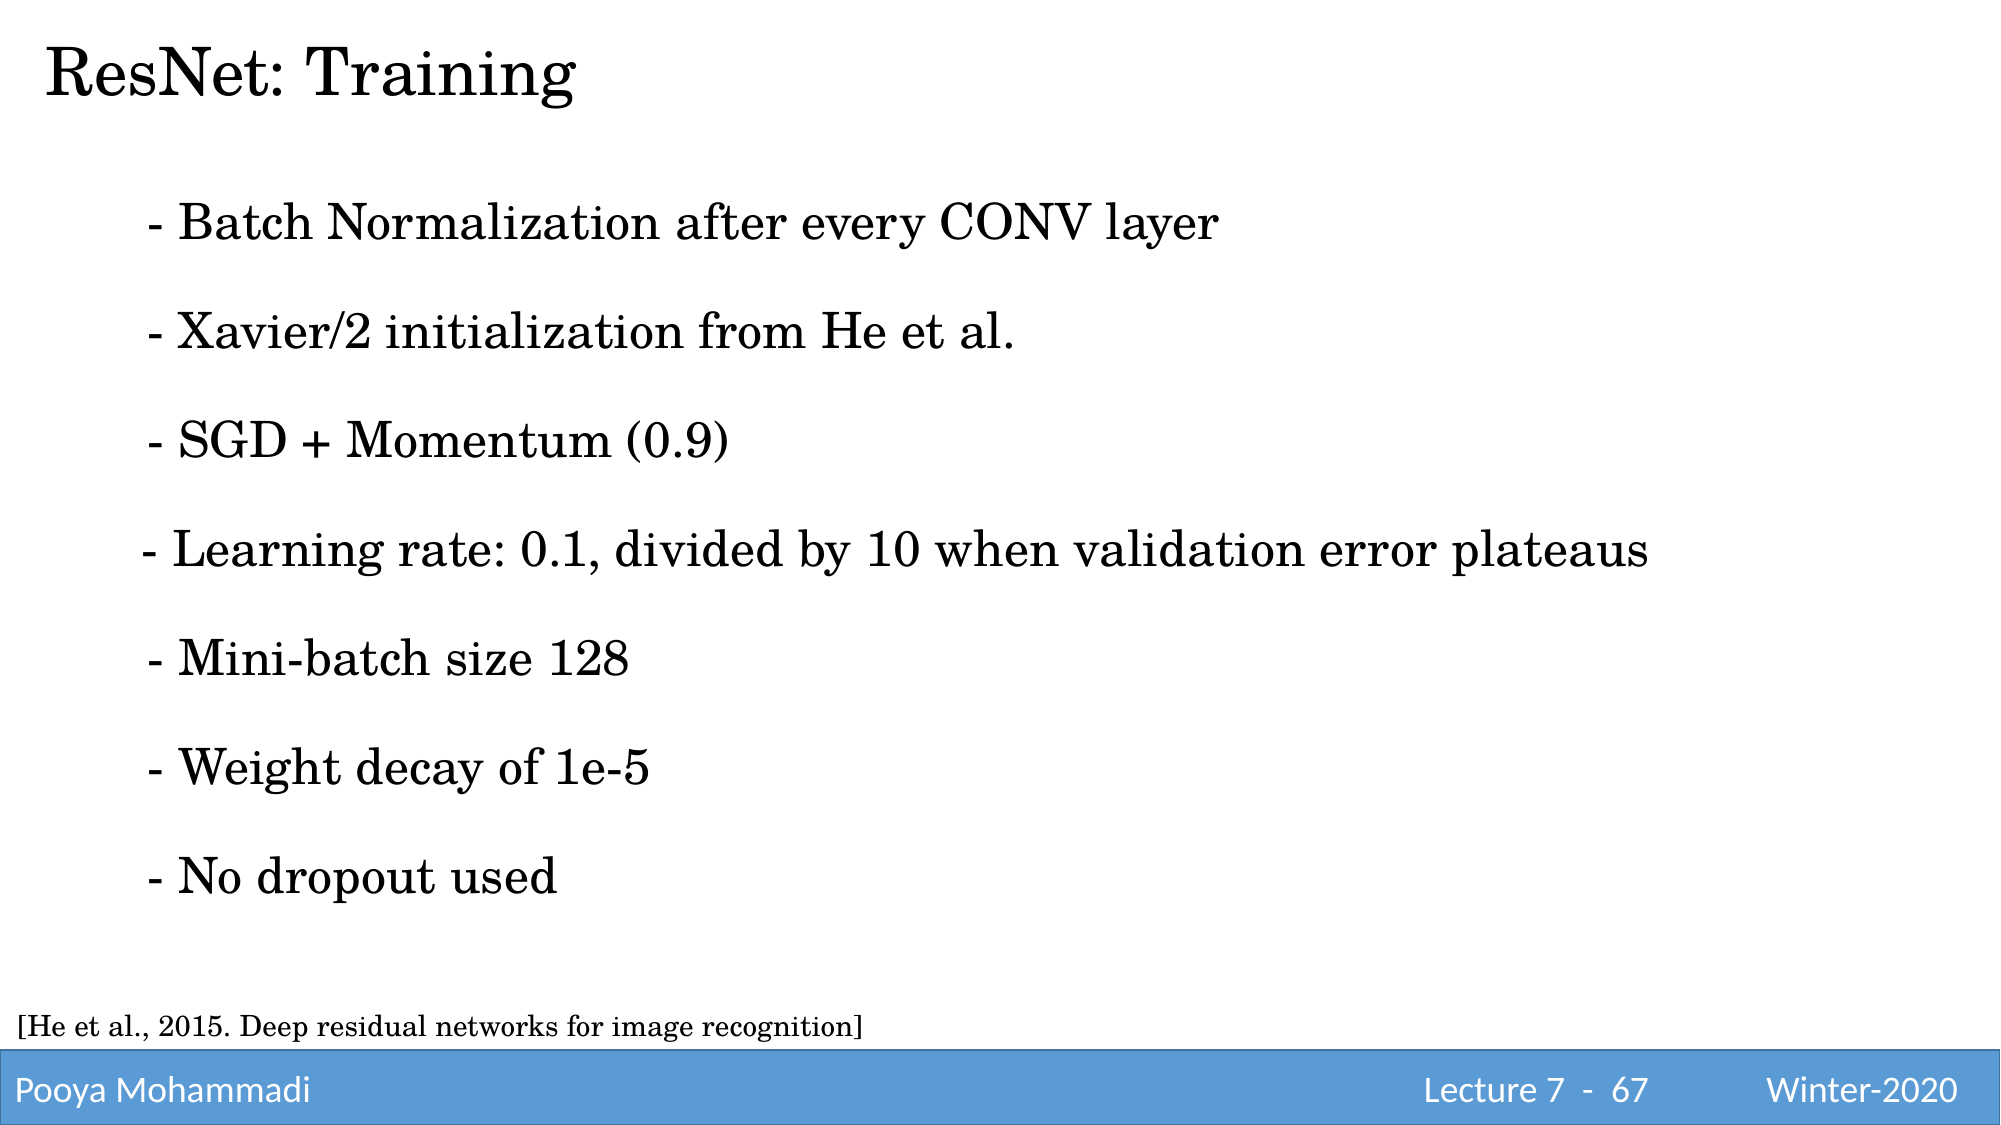

ResNet: Training
- Batch Normalization after every CONV layer
- Xavier/2 initialization from He et al.
- SGD + Momentum (0.9)
- Learning rate: 0.1, divided by 10 when validation error plateaus
- Mini-batch size 128
- Weight decay of 1e-5
- No dropout used
[He et al., 2015. Deep residual networks for image recognition]
Pooya Mohammadi					     			       Lecture 7  -  67	            Winter-2020